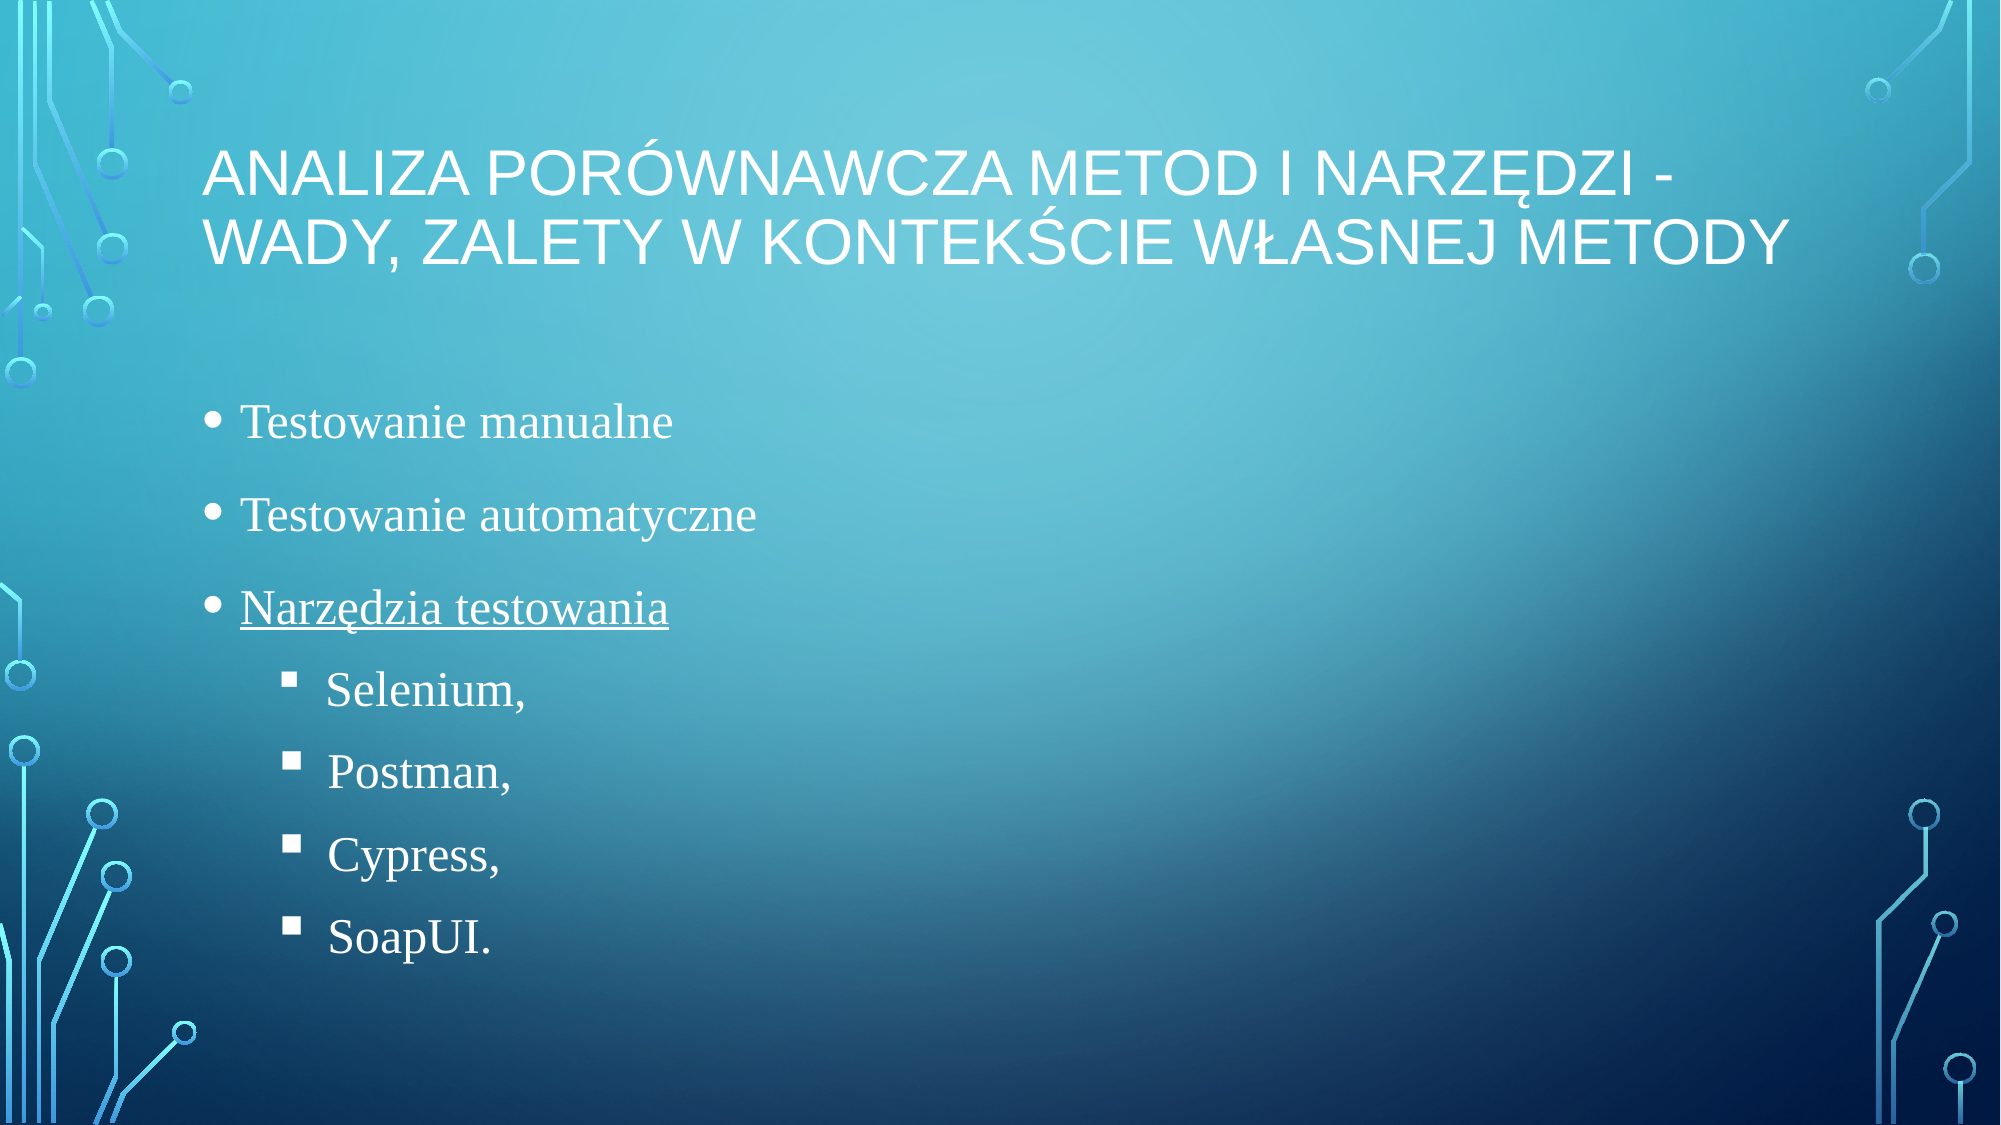

# Analiza porównawcza metod i narzędzi - wady, zalety w kontekście własnej metody
Testowanie manualne
Testowanie automatyczne
Narzędzia testowania
 Selenium,
 Postman,
 Cypress,
 SoapUI.